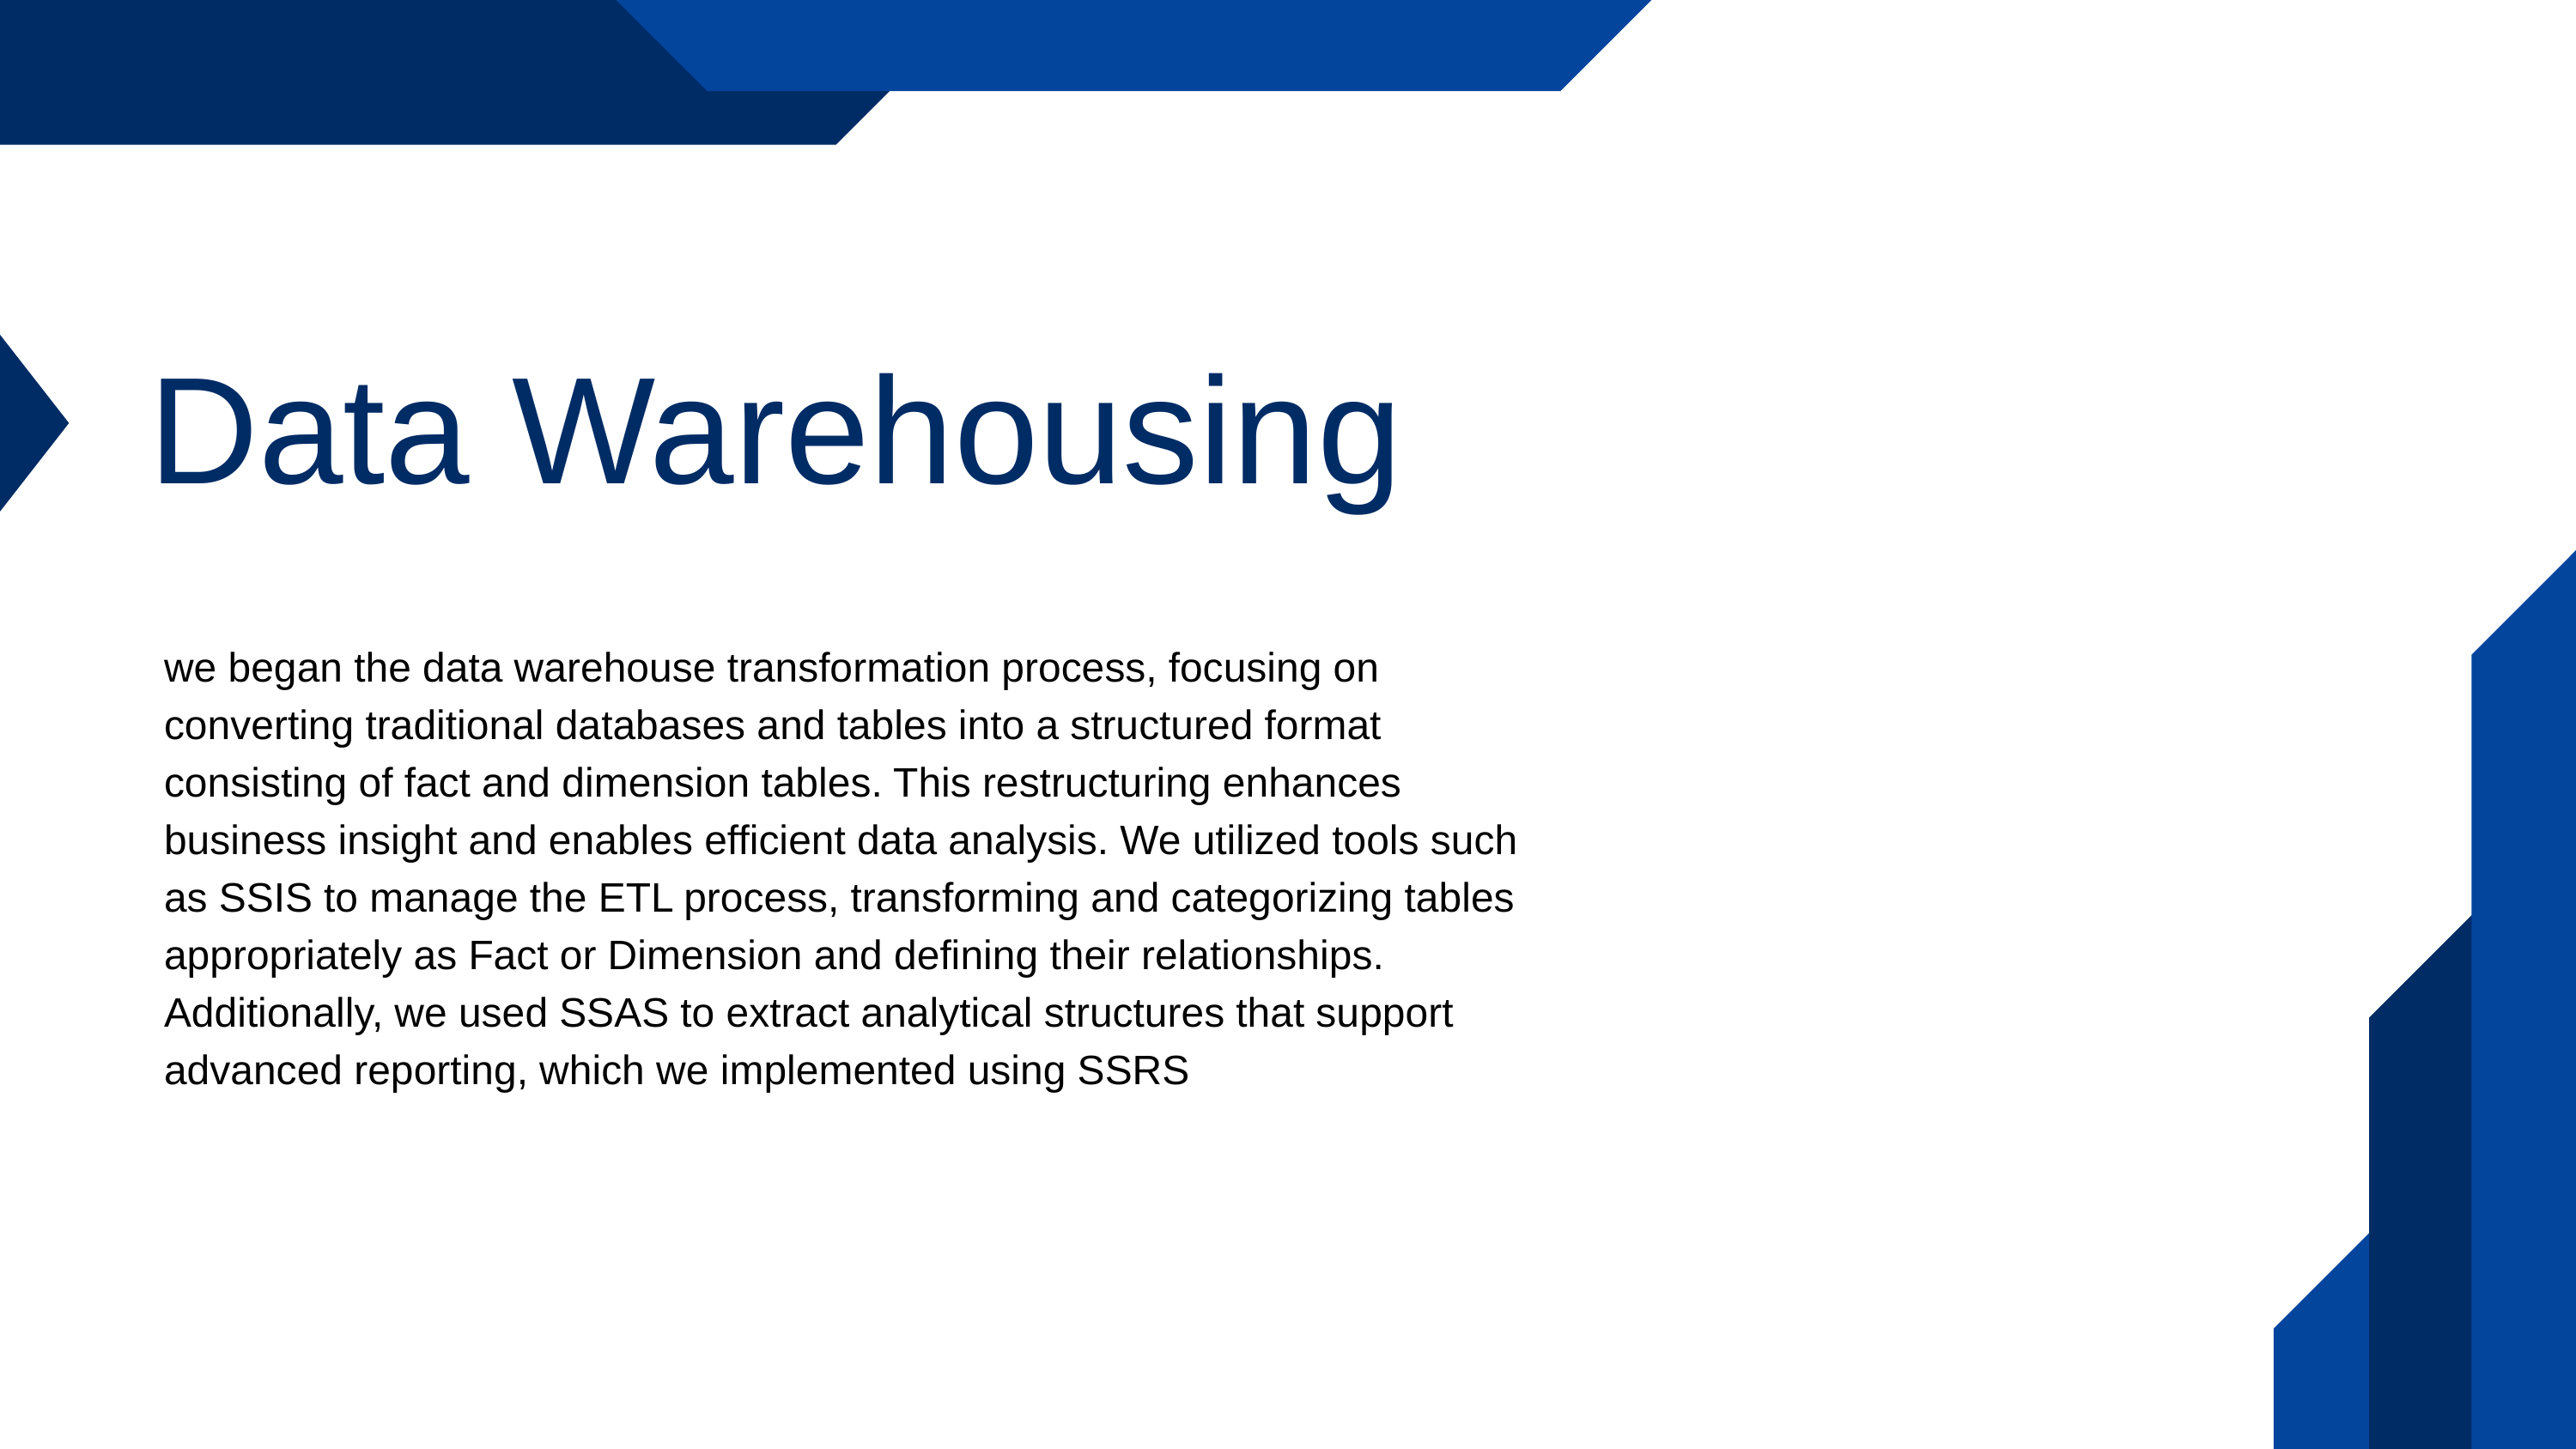

Data Warehousing

we began the data warehouse transformation process, focusing on converting traditional databases and tables into a structured format consisting of fact and dimension tables. This restructuring enhances business insight and enables efficient data analysis. We utilized tools such as SSIS to manage the ETL process, transforming and categorizing tables appropriately as Fact or Dimension and defining their relationships. Additionally, we used SSAS to extract analytical structures that support advanced reporting, which we implemented using SSRS